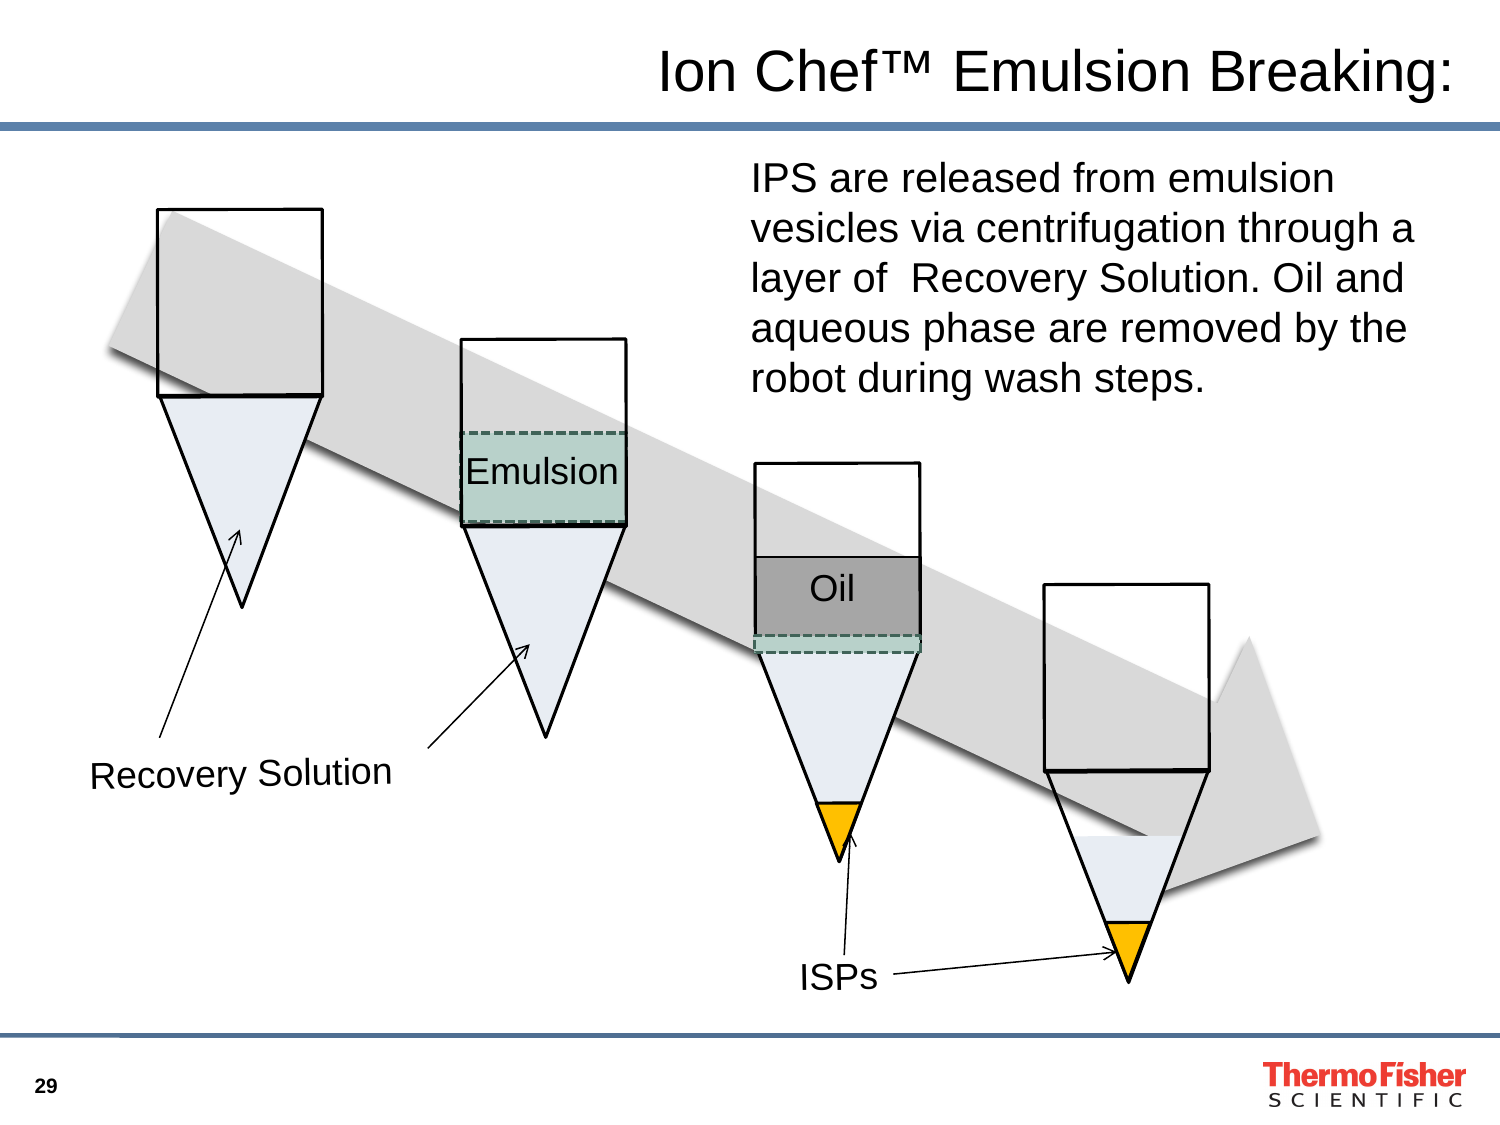

# Ion Chef™ Emulsion Breaking:
IPS are released from emulsion
vesicles via centrifugation through a layer of  Recovery Solution. Oil and aqueous phase are removed by the robot during wash steps.

Recovery Solution

Emulsion

Oil

ISPs